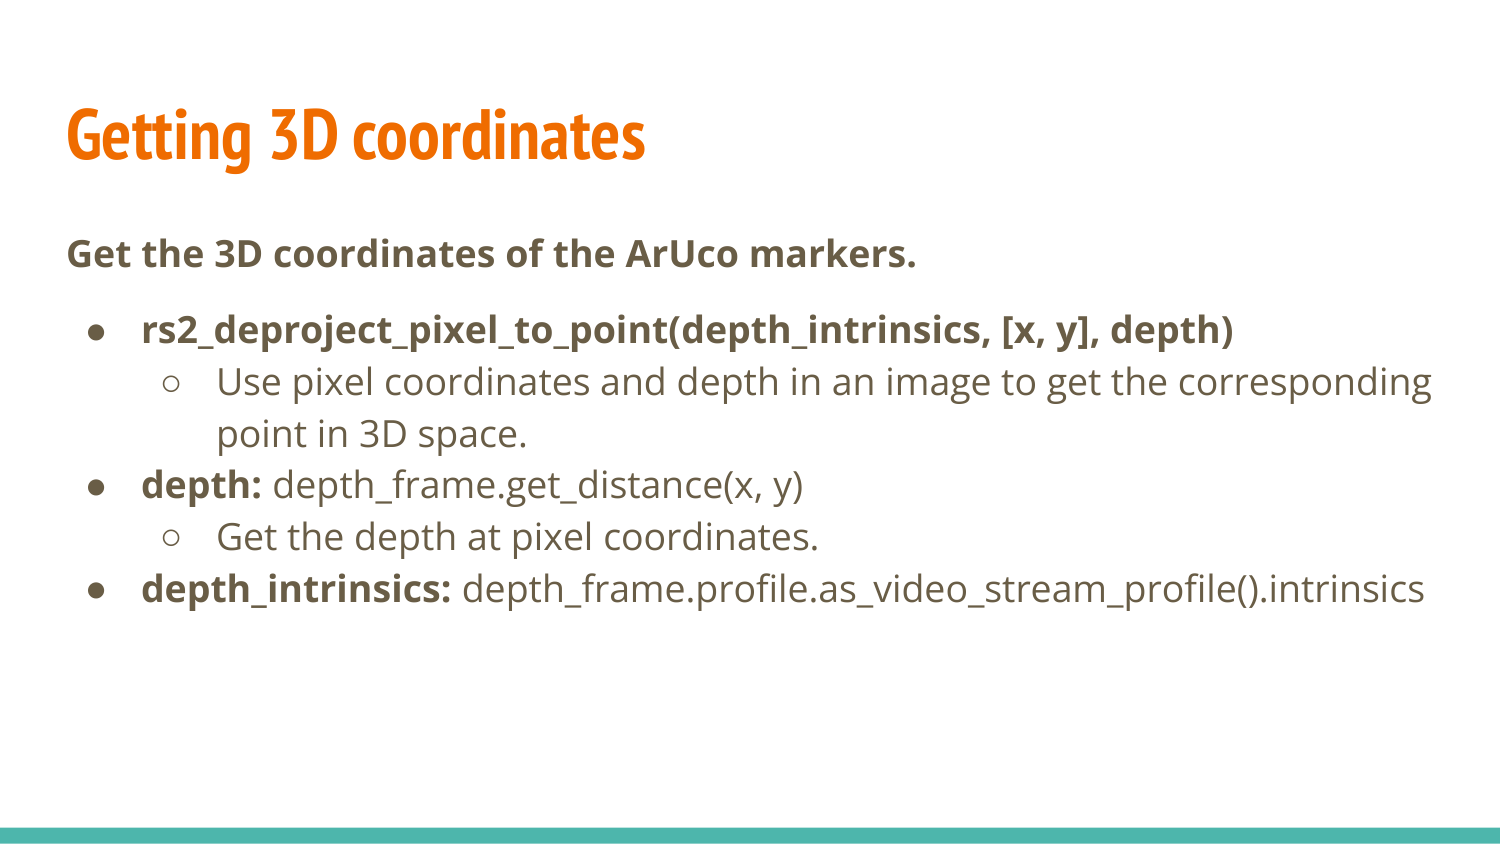

# Getting 3D coordinates
Get the 3D coordinates of the ArUco markers.
rs2_deproject_pixel_to_point(depth_intrinsics, [x, y], depth)
Use pixel coordinates and depth in an image to get the corresponding point in 3D space.
depth: depth_frame.get_distance(x, y)
Get the depth at pixel coordinates.
depth_intrinsics: depth_frame.profile.as_video_stream_profile().intrinsics